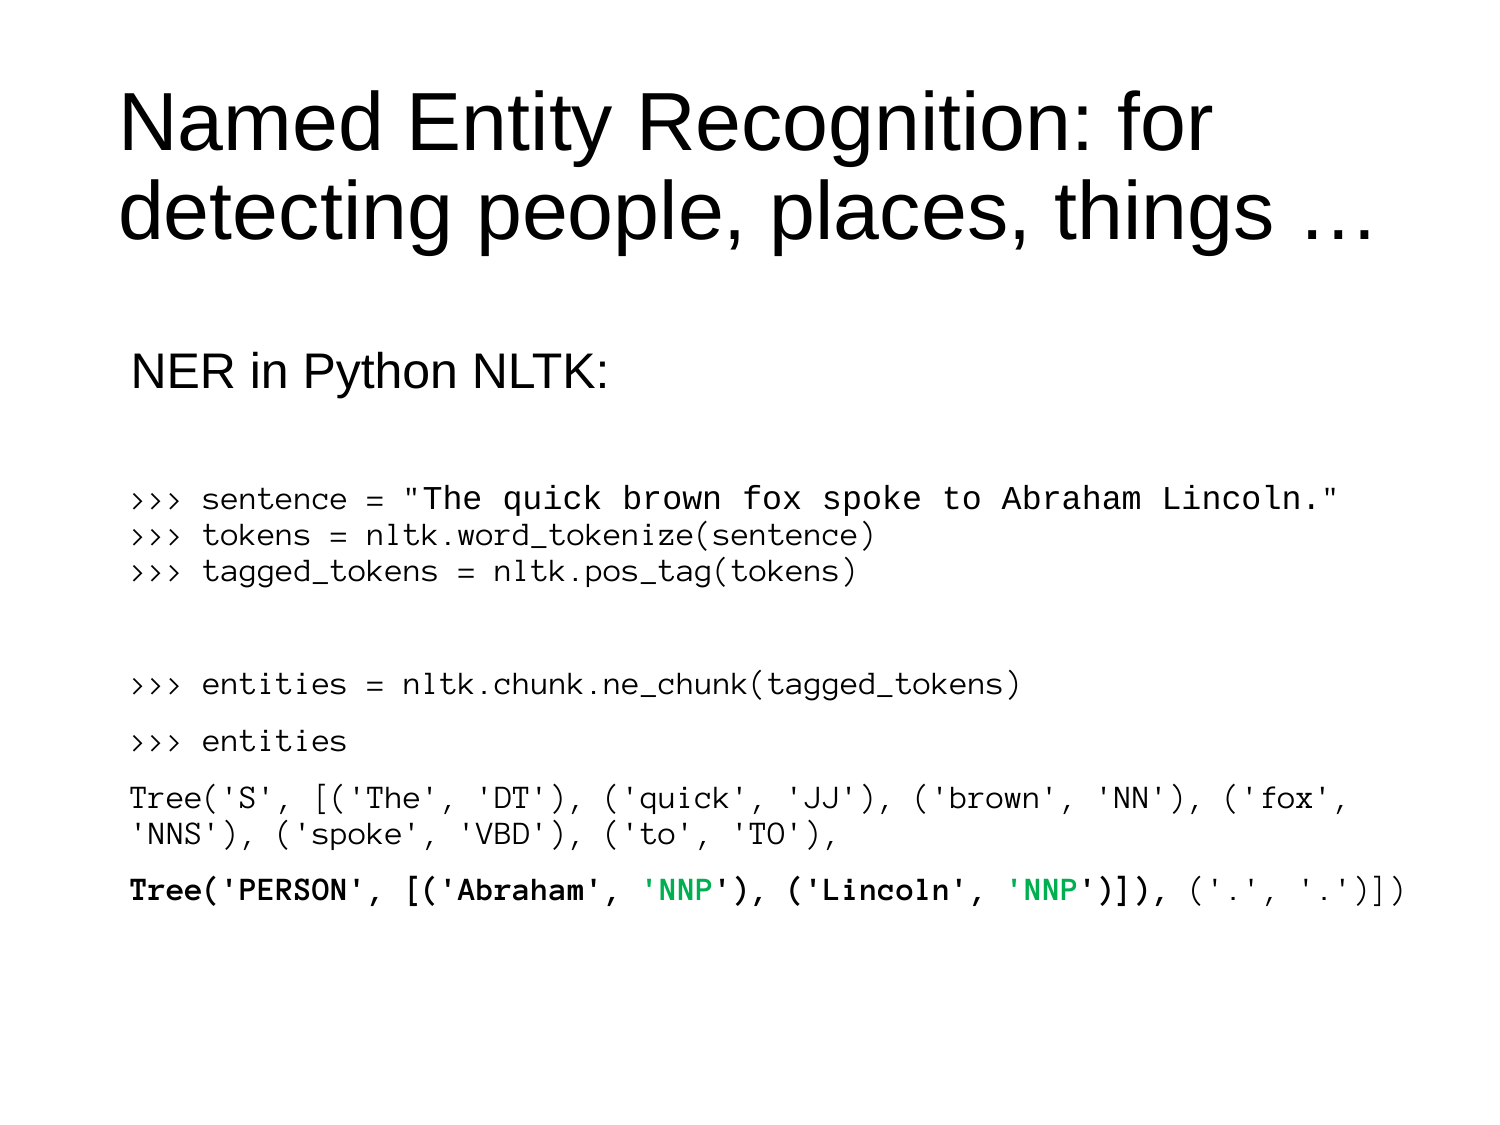

# Named Entity Recognition: for detecting people, places, things …
NER in Python NLTK:

>>> sentence = "The quick brown fox spoke to Abraham Lincoln."
>>> tokens = nltk.word_tokenize(sentence)
>>> tagged_tokens = nltk.pos_tag(tokens)

>>> entities = nltk.chunk.ne_chunk(tagged_tokens)
>>> entities
Tree('S', [('The', 'DT'), ('quick', 'JJ'), ('brown', 'NN'), ('fox', 'NNS'), ('spoke', 'VBD'), ('to', 'TO'),
Tree('PERSON', [('Abraham', 'NNP'), ('Lincoln', 'NNP')]), ('.', '.')])